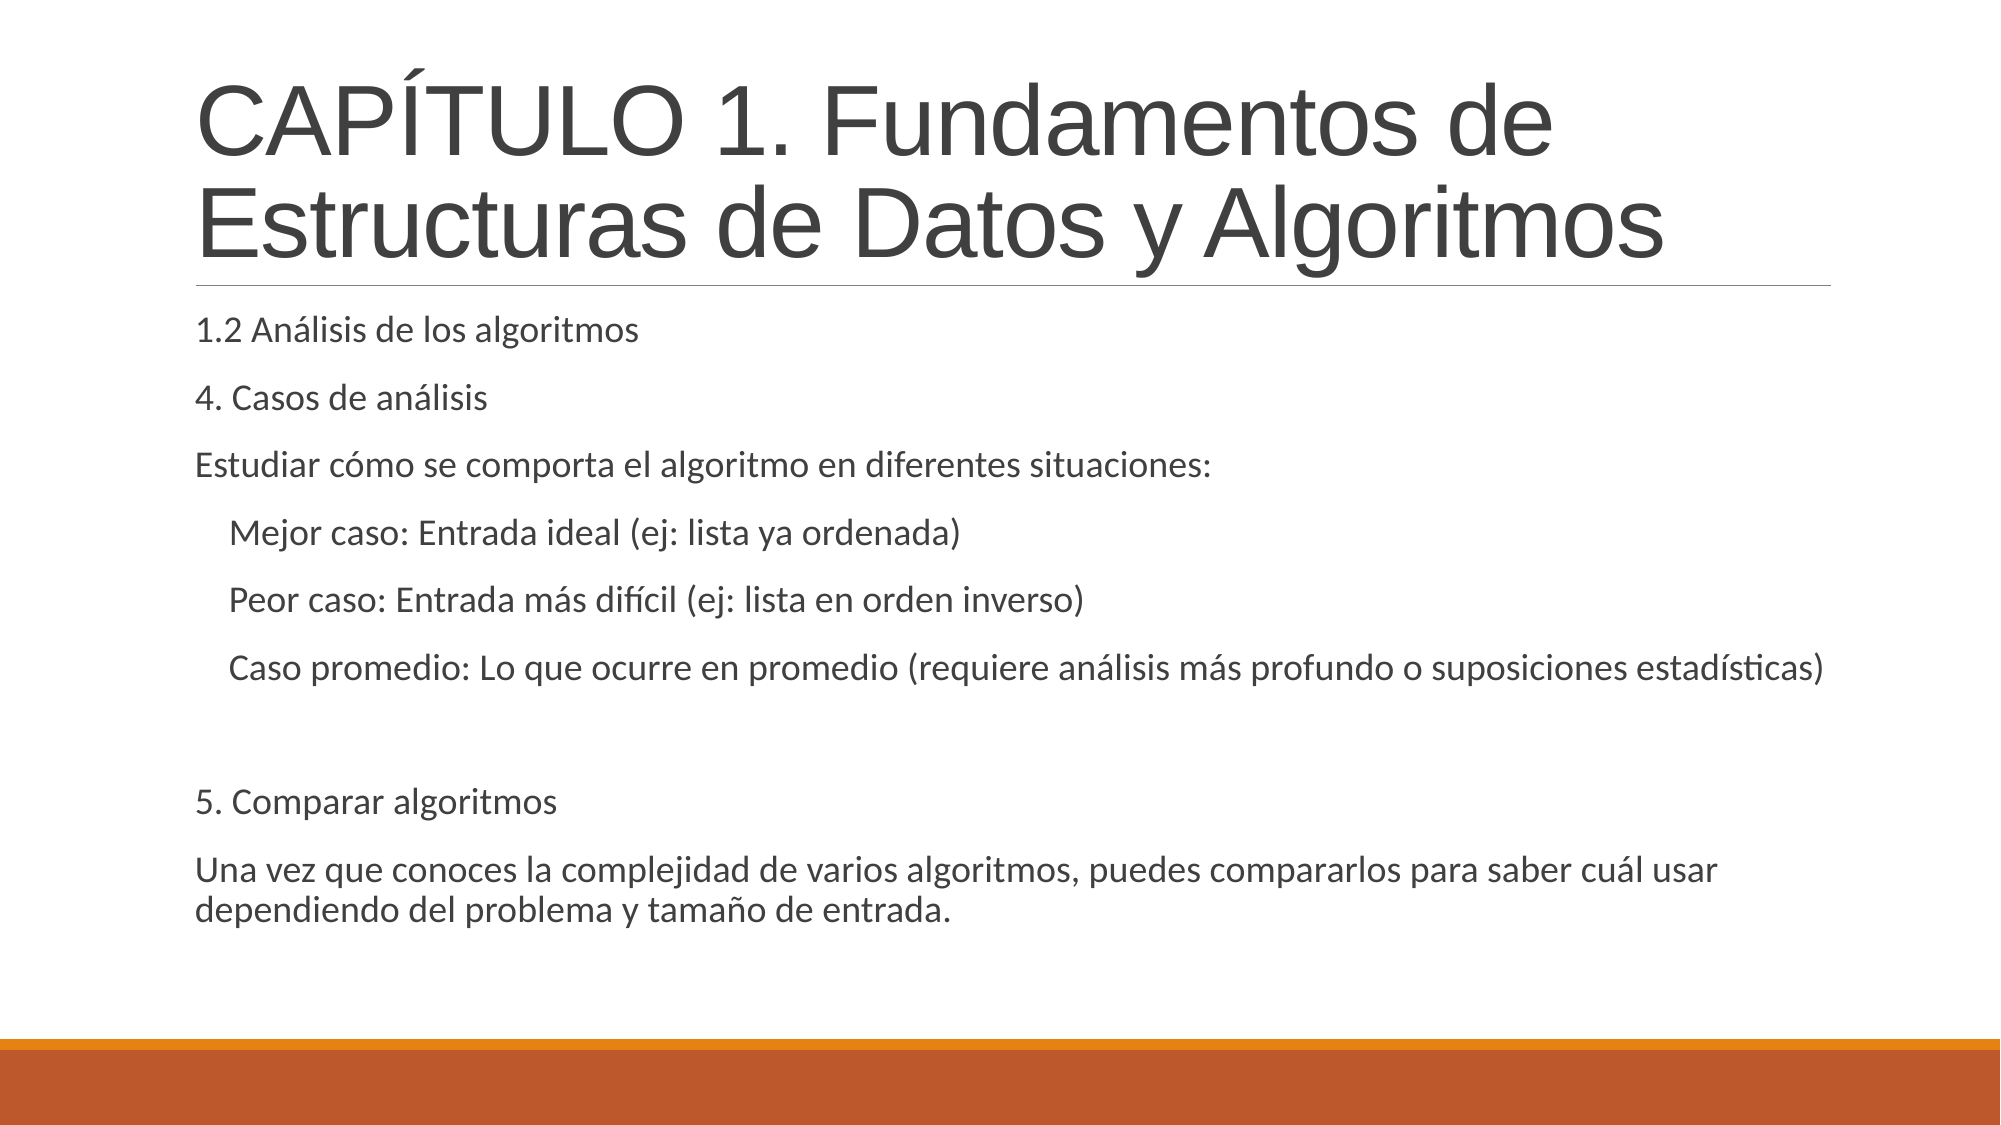

# CAPÍTULO 1. Fundamentos de Estructuras de Datos y Algoritmos
1.2 Análisis de los algoritmos
4. Casos de análisis
Estudiar cómo se comporta el algoritmo en diferentes situaciones:
    Mejor caso: Entrada ideal (ej: lista ya ordenada)
    Peor caso: Entrada más difícil (ej: lista en orden inverso)
    Caso promedio: Lo que ocurre en promedio (requiere análisis más profundo o suposiciones estadísticas)

5. Comparar algoritmos
Una vez que conoces la complejidad de varios algoritmos, puedes compararlos para saber cuál usar dependiendo del problema y tamaño de entrada.